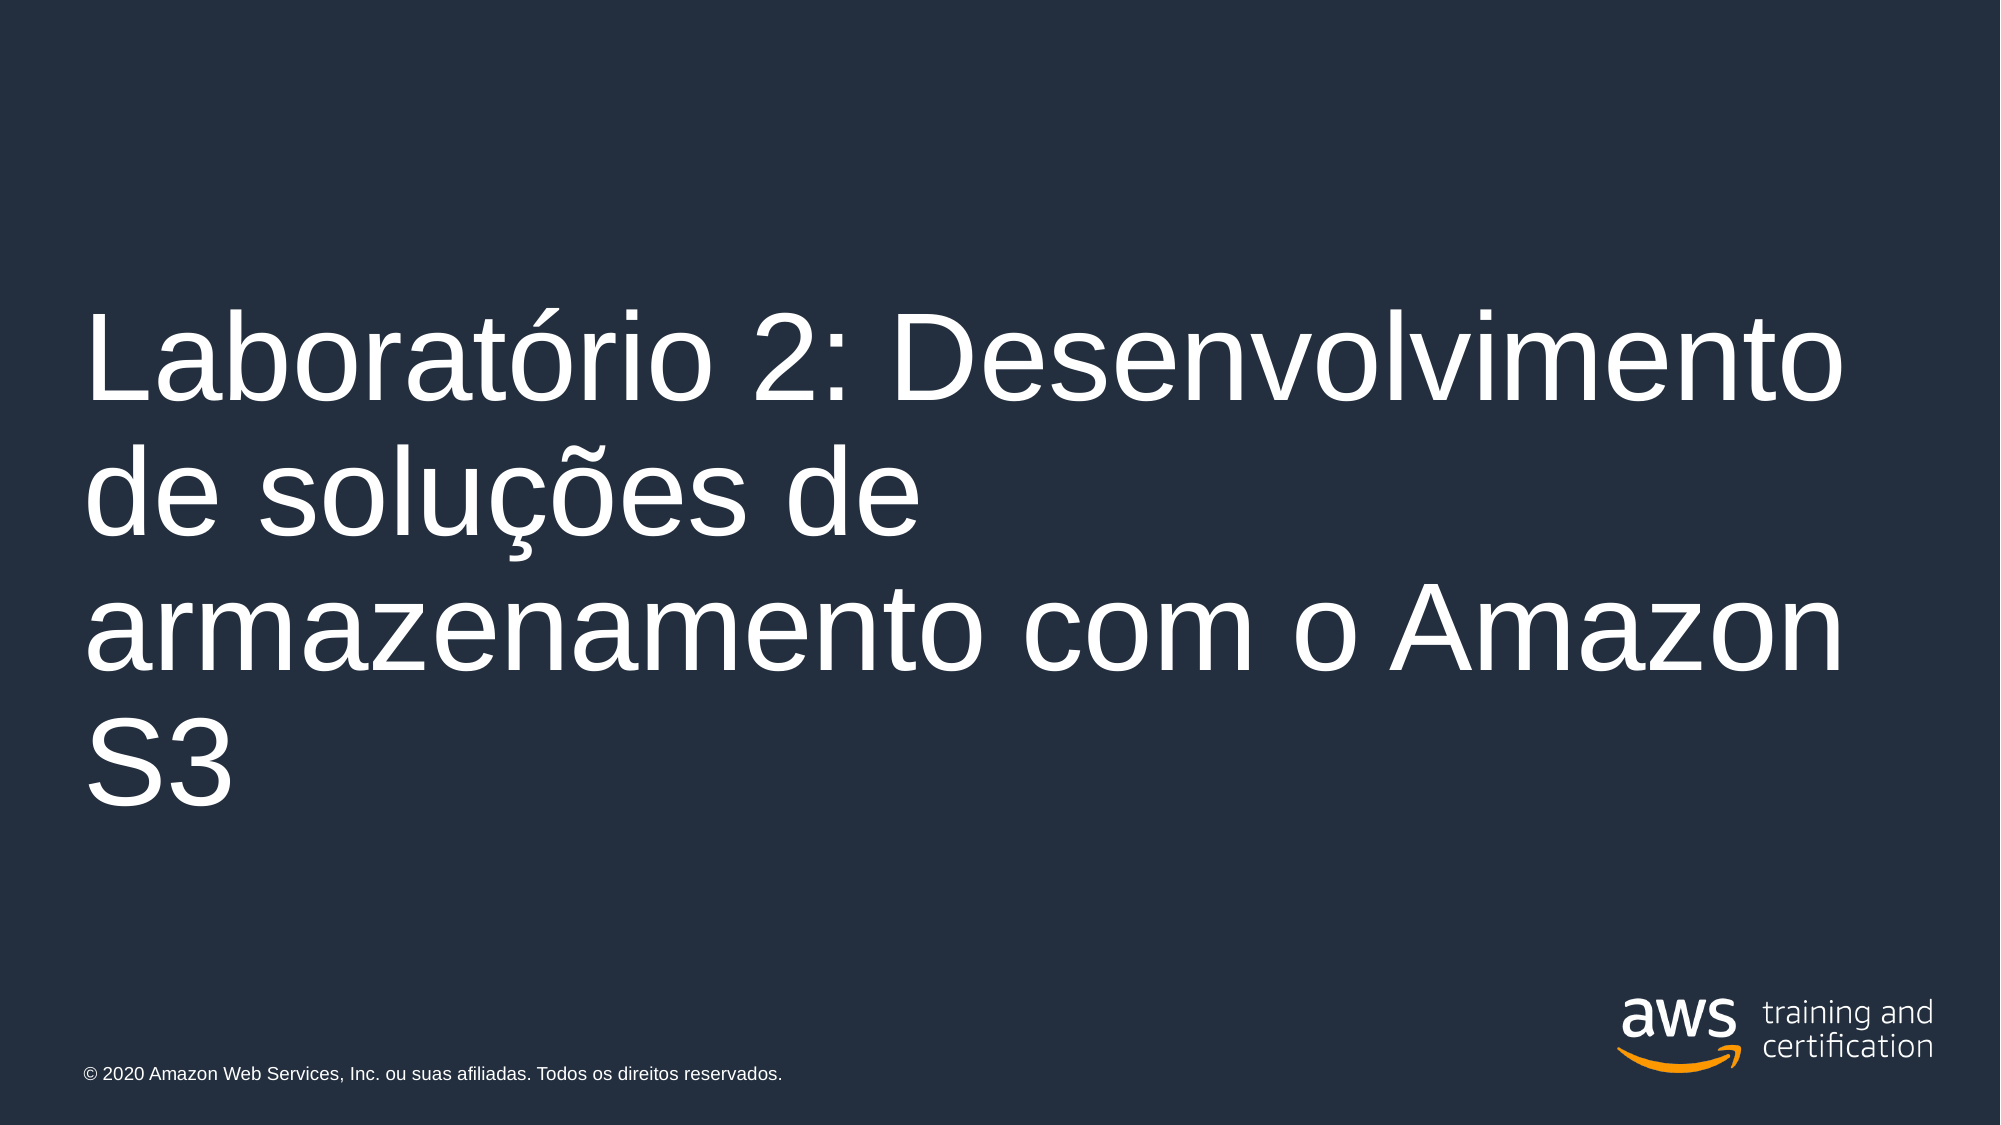

# Laboratório 2: Desenvolvimento de soluções de armazenamento com o Amazon S3
© 2020 Amazon Web Services, Inc. ou suas afiliadas. Todos os direitos reservados.